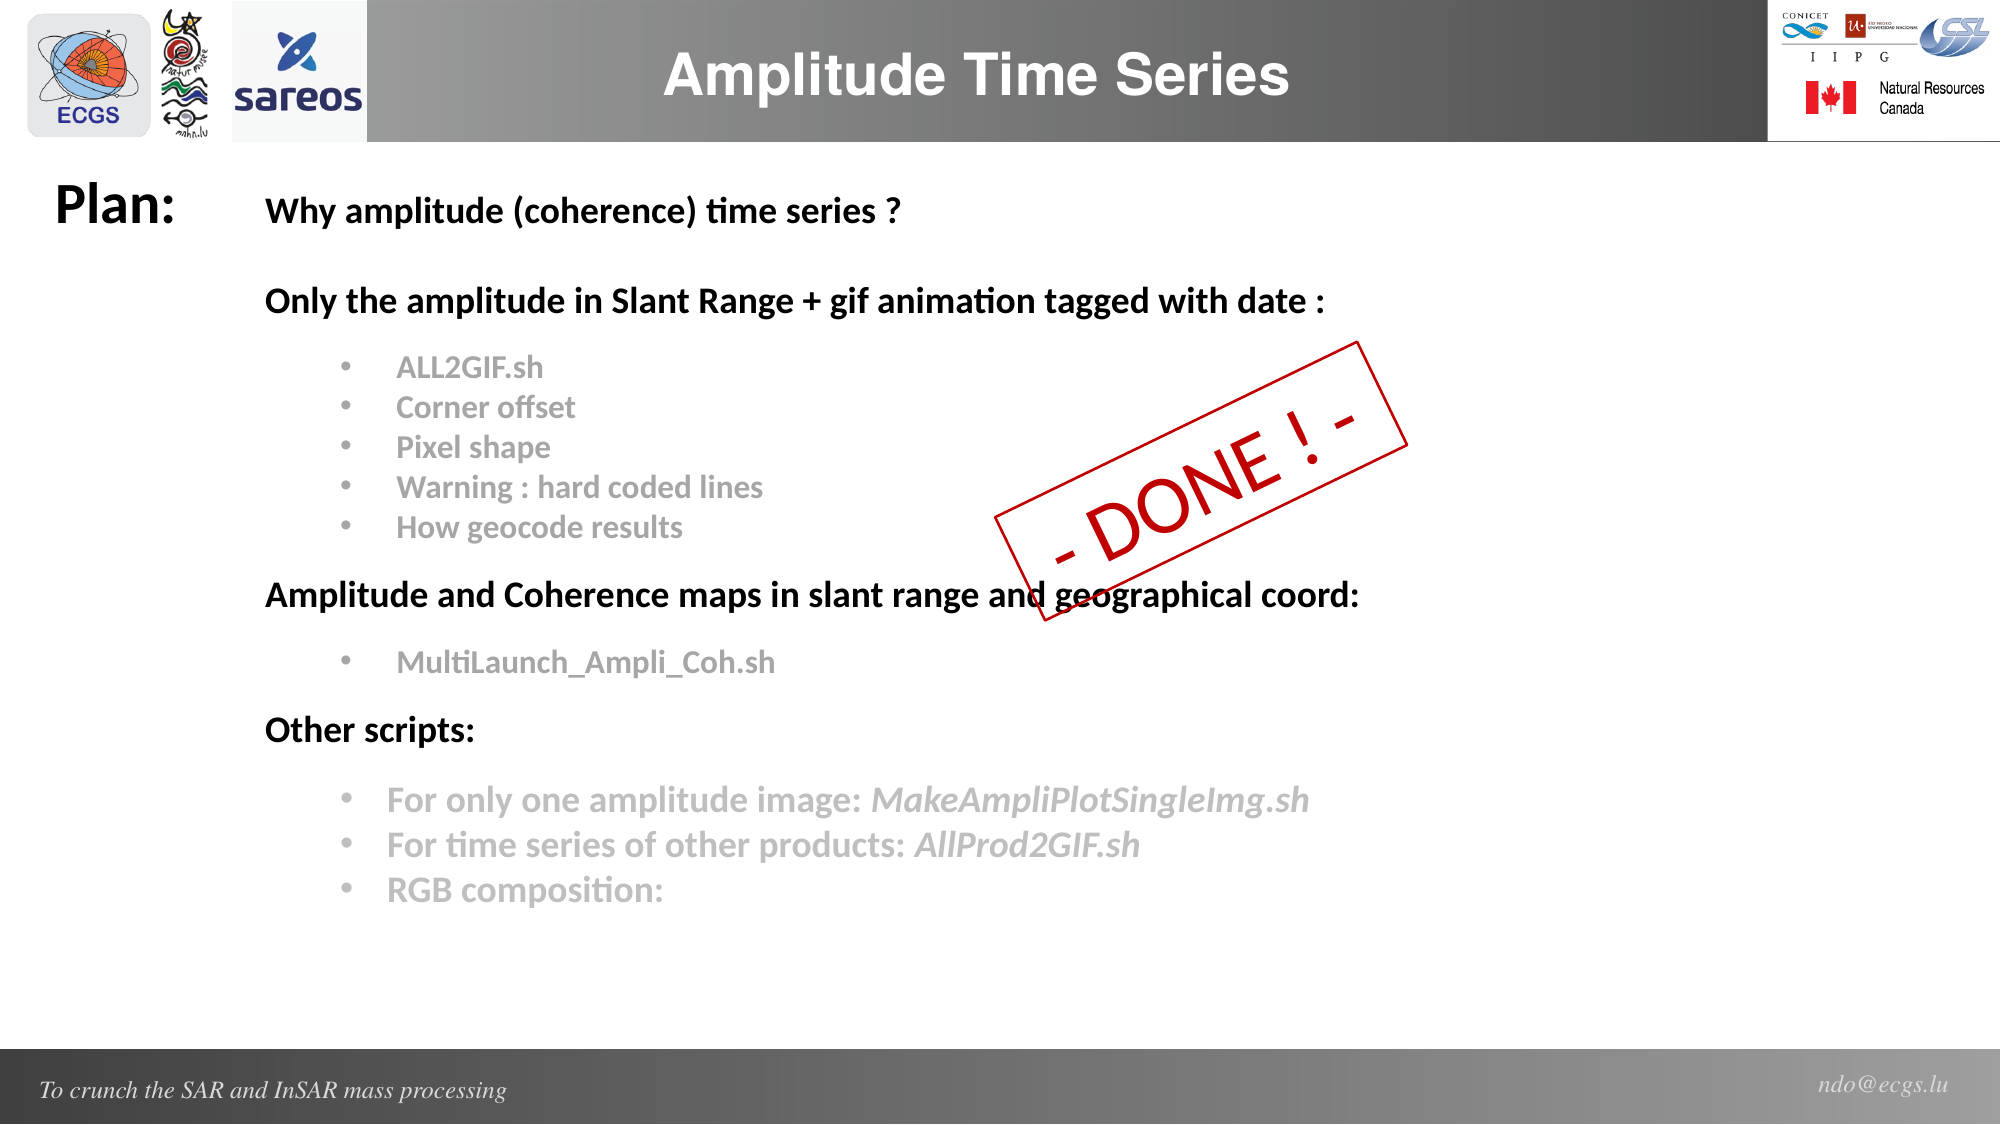

Amplitude Time Series
Plan:
Why amplitude (coherence) time series ?

Only the amplitude in Slant Range + gif animation tagged with date :

ALL2GIF.sh
Corner offset
Pixel shape
Warning : hard coded lines
How geocode results

Amplitude and Coherence maps in slant range and geographical coord:

MultiLaunch_Ampli_Coh.sh

Other scripts:

For only one amplitude image: MakeAmpliPlotSingleImg.sh
For time series of other products: AllProd2GIF.sh
RGB composition:

 - DONE ! -